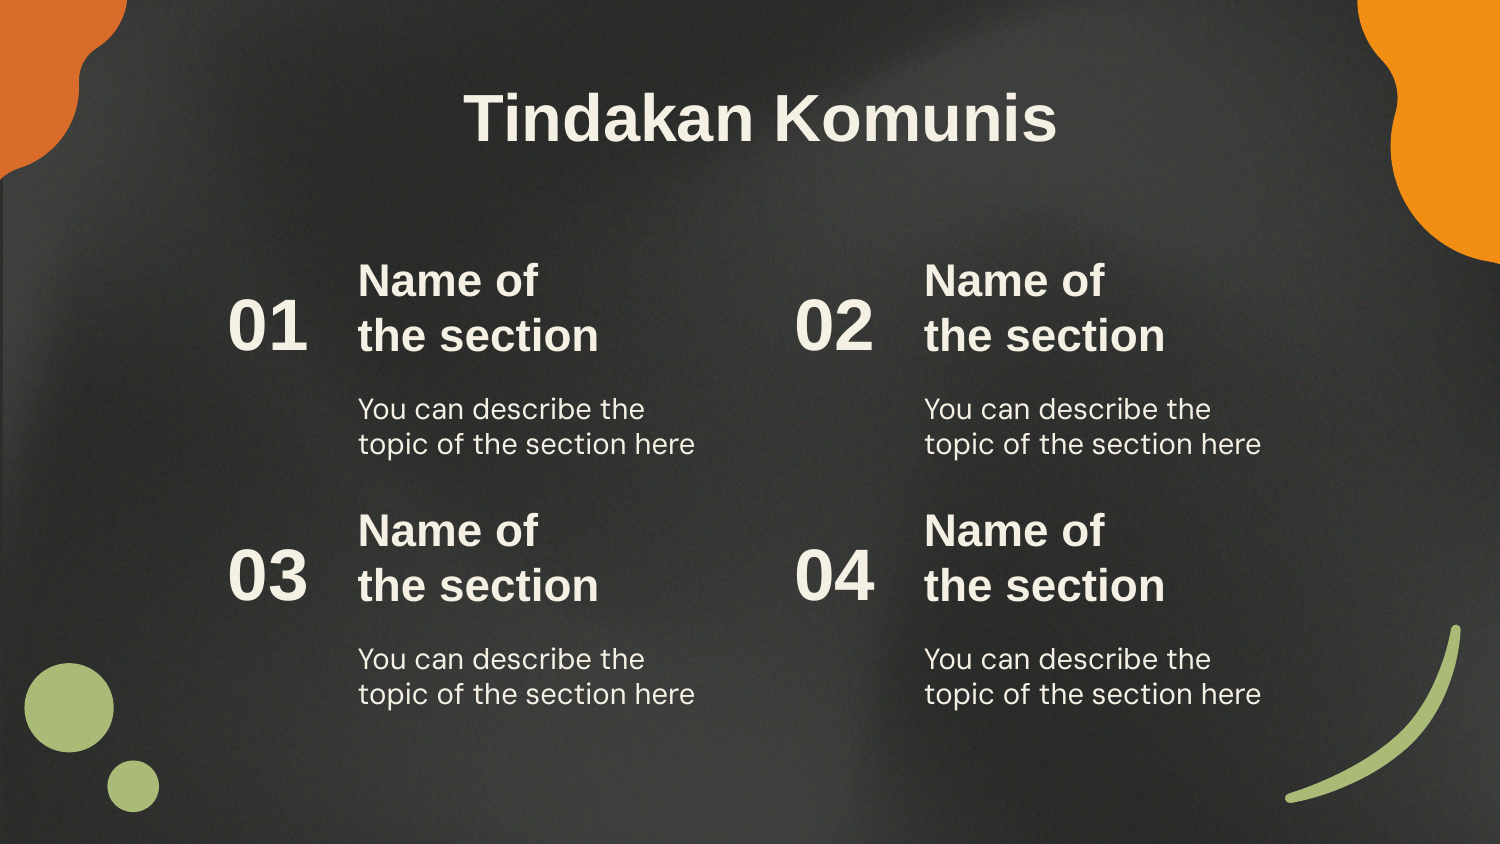

Tindakan Komunis
Name of
the section
Name of
the section
# 01
02
You can describe the topic of the section here
You can describe the topic of the section here
Name of
the section
Name of
the section
03
04
You can describe the topic of the section here
You can describe the topic of the section here